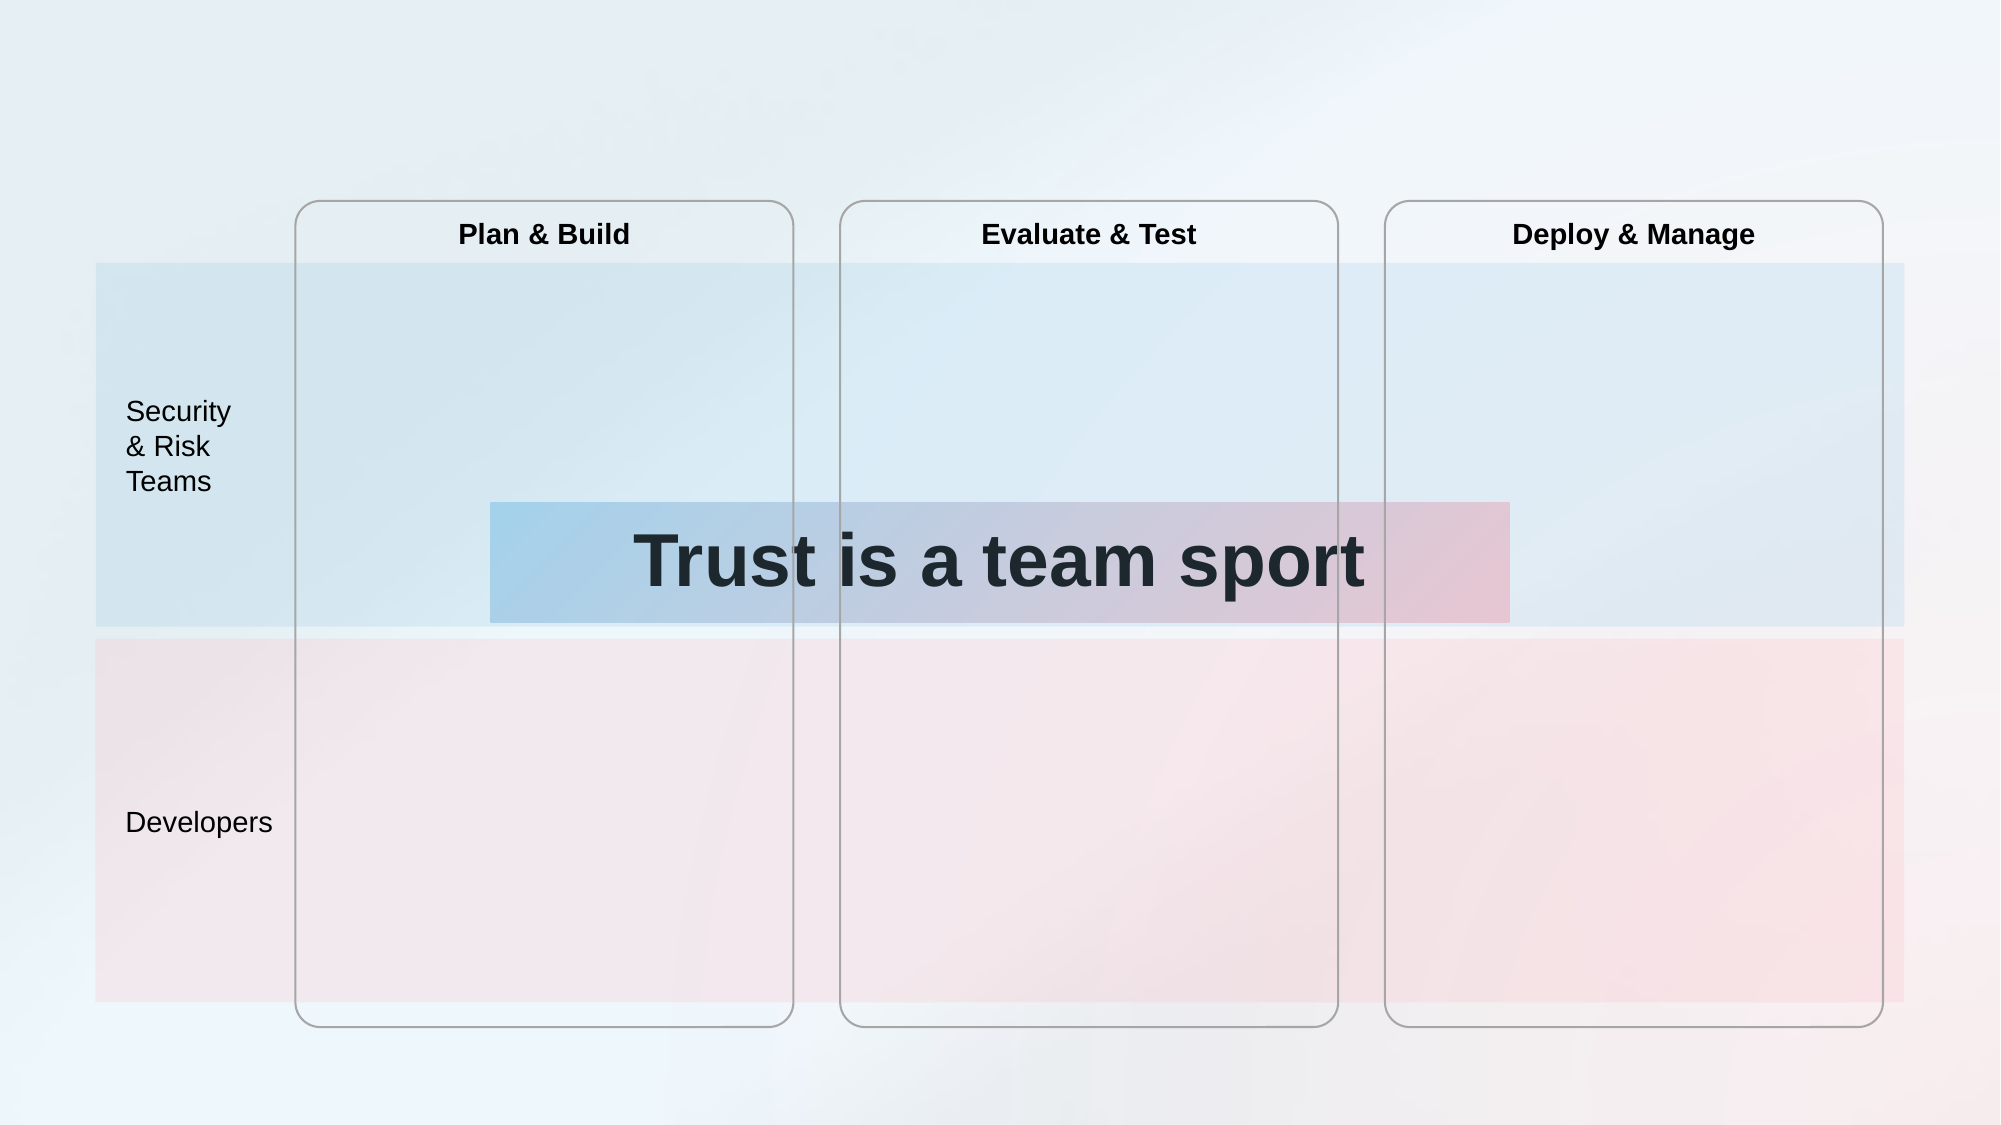

Plan & Build
Evaluate & Test
Deploy & Manage
Security
& Risk
Teams
Trust is a team sport
Developers